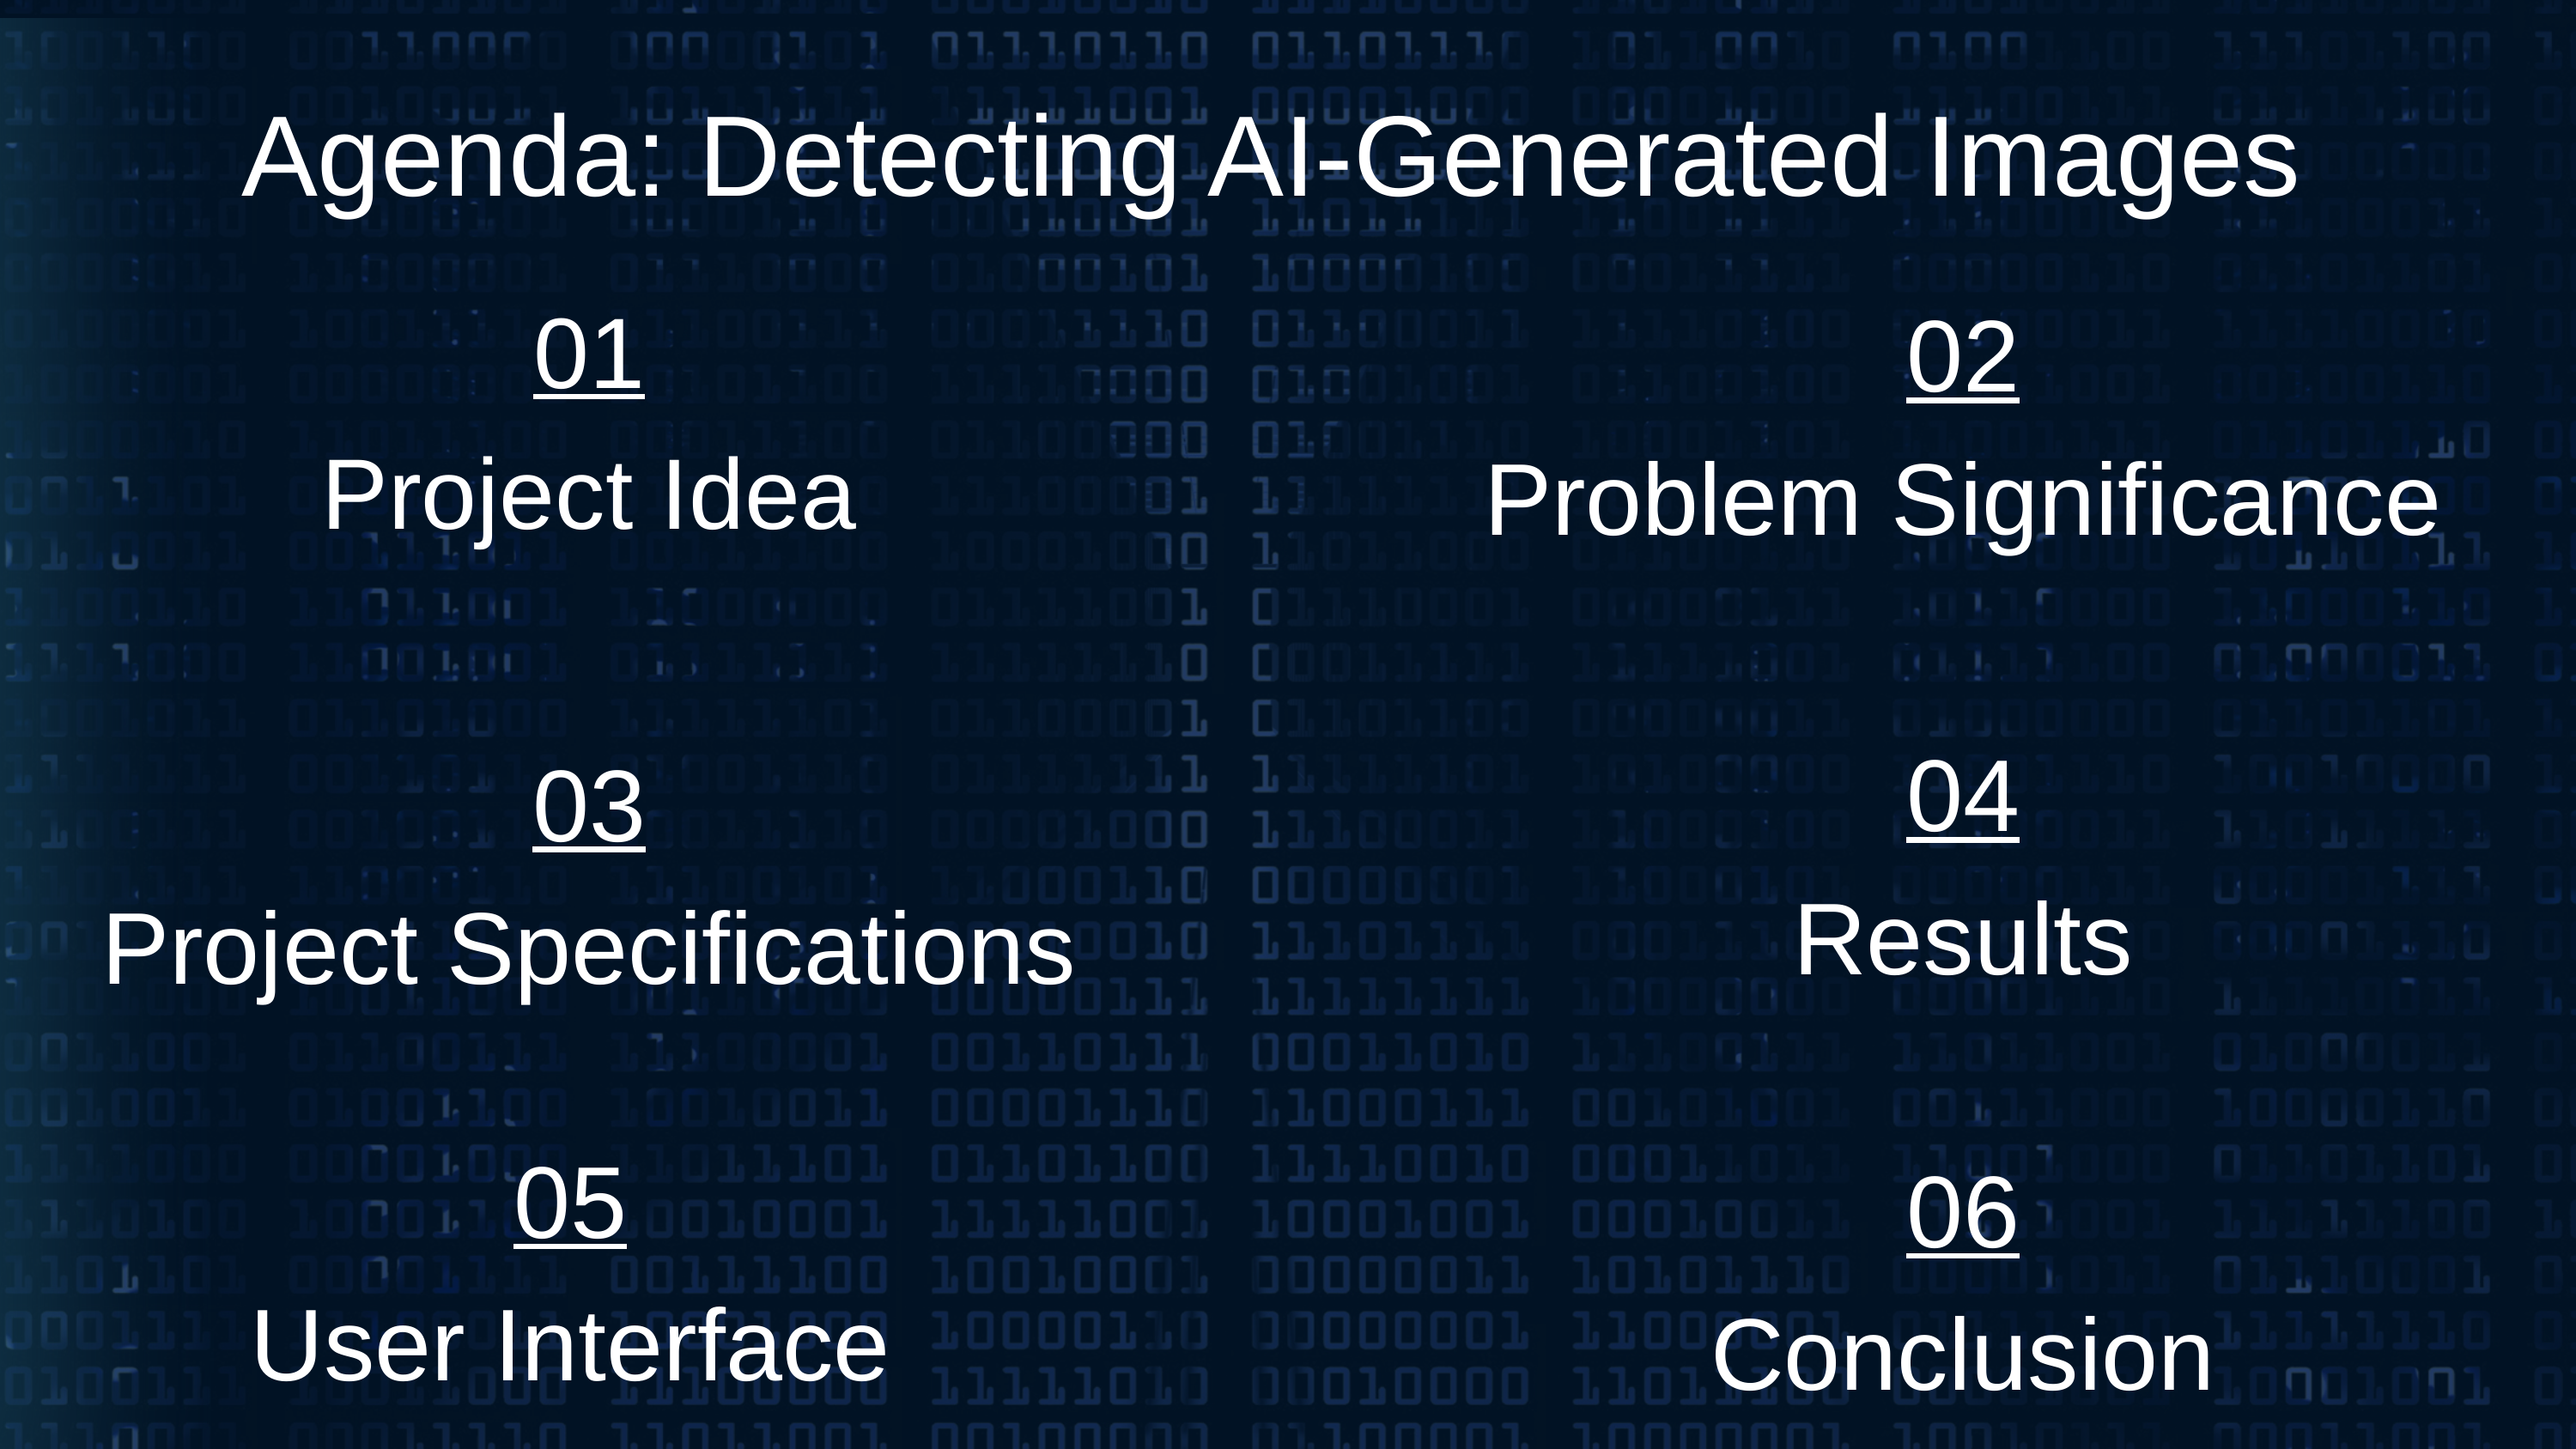

Agenda: Detecting AI-Generated Images
01
Project Idea
02
Problem Significance

04
Results

03
Project Specifications

05
User Interface
06
Conclusion